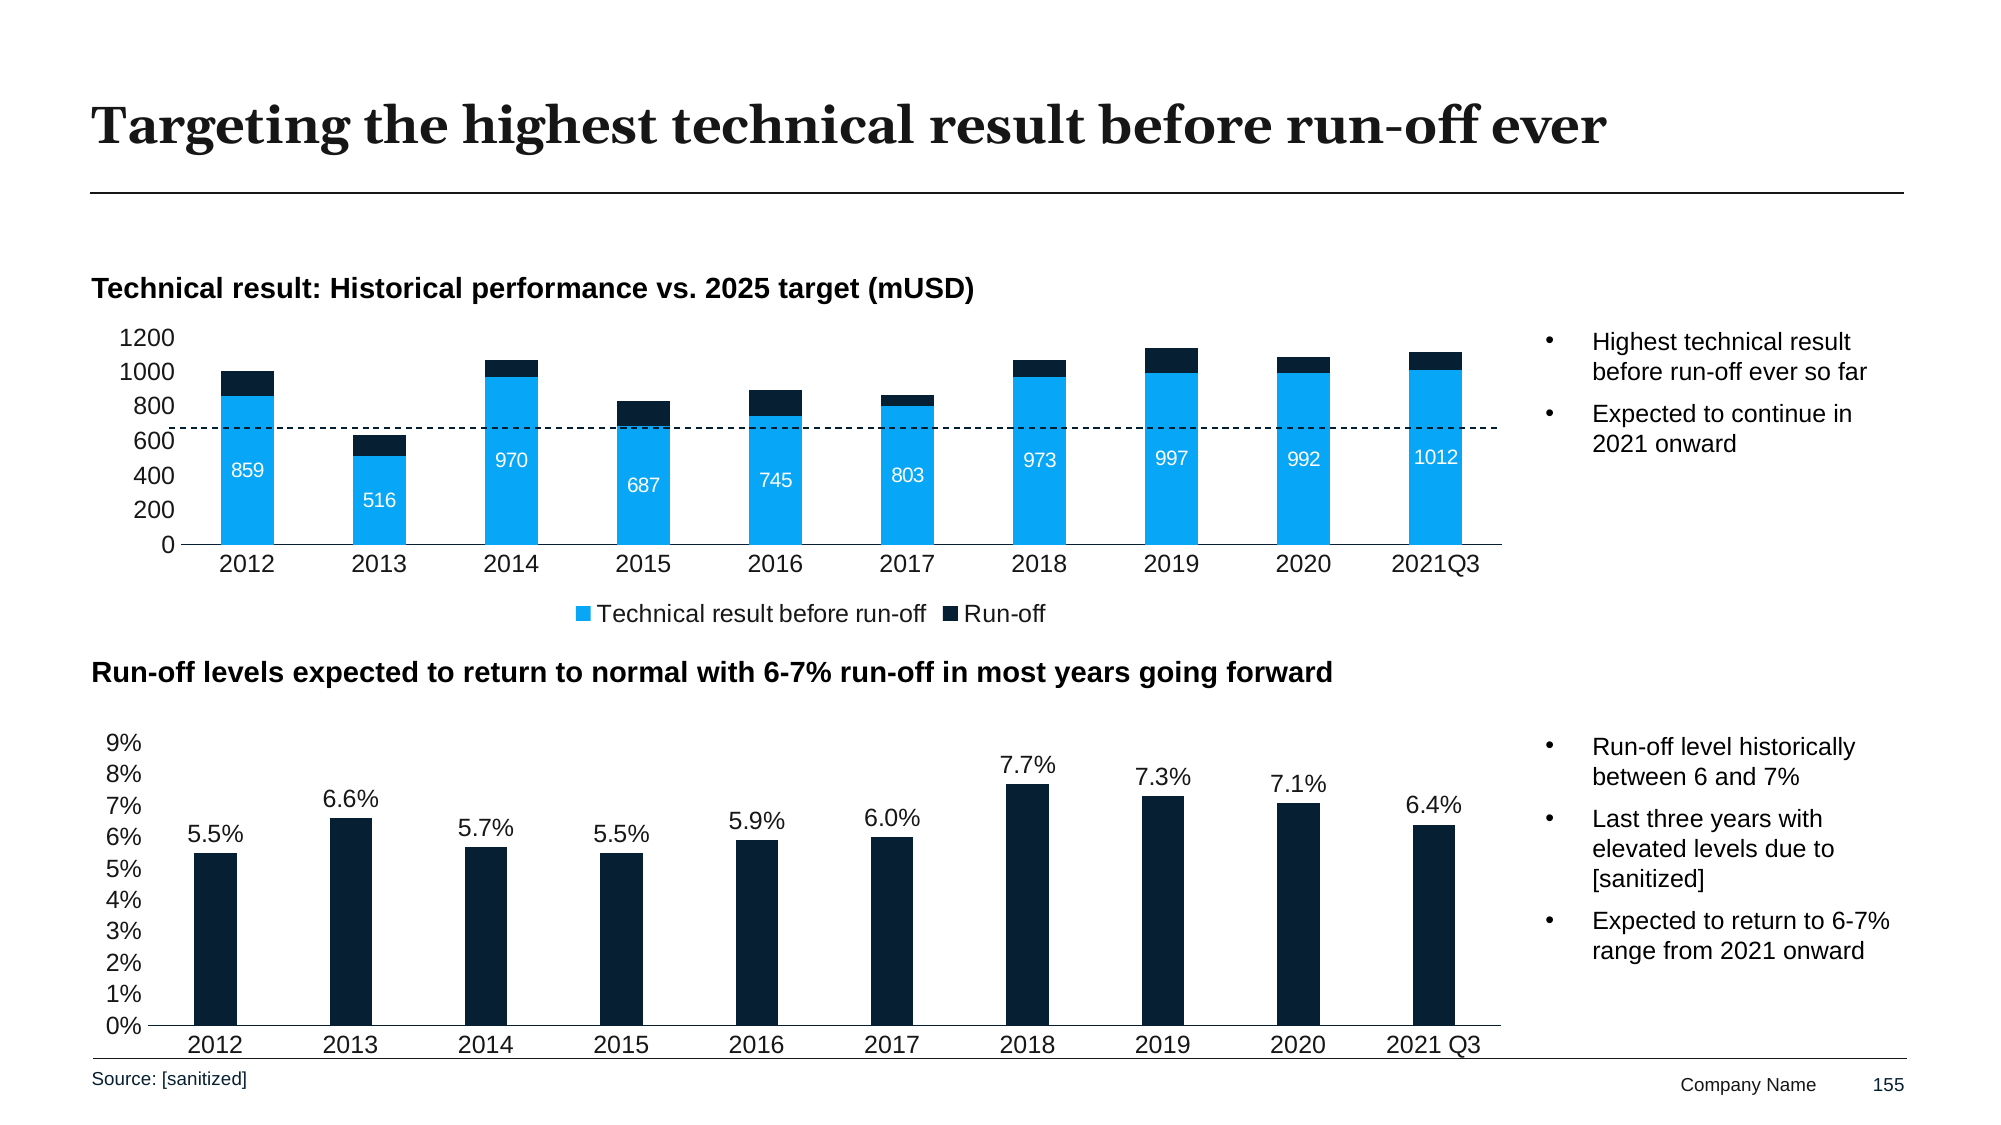

# Targeting the highest technical result before run-off ever
Technical result: Historical performance vs. 2025 target (mUSD)

### Chart

| Category | Technical result before run-off | Run-off |
|---|---|---|
| 2012 | 859.0 | 146.0 |
| 2013 | 516.0 | 118.0 |
| 2014 | 970.0 | 100.0 |
| 2015 | 687.0 | 147.0 |
| 2016 | 745.0 | 150.0 |
| 2017 | 803.0 | 62.0 |
| 2018 | 973.0 | 94.0 |
| 2019 | 997.0 | 145.0 |
| 2020 | 992.0 | 93.0 |
| 2021Q3 | 1012.0 | 104.0 |
Highest technical result before run-off ever so far
Expected to continue in 2021 onward
Run-off levels expected to return to normal with 6-7% run-off in most years going forward

### Chart

| Category | Series 1 |
|---|---|
| 2012 | 0.055 |
| 2013 | 0.066 |
| 2014 | 0.057 |
| 2015 | 0.055 |
| 2016 | 0.059 |
| 2017 | 0.06 |
| 2018 | 0.077 |
| 2019 | 0.073 |
| 2020 | 0.071 |
| 2021 Q3 | 0.064 |
Run-off level historically between 6 and 7%
Last three years with elevated levels due to [sanitized]
Expected to return to 6-7% range from 2021 onward
Source: [sanitized]
155